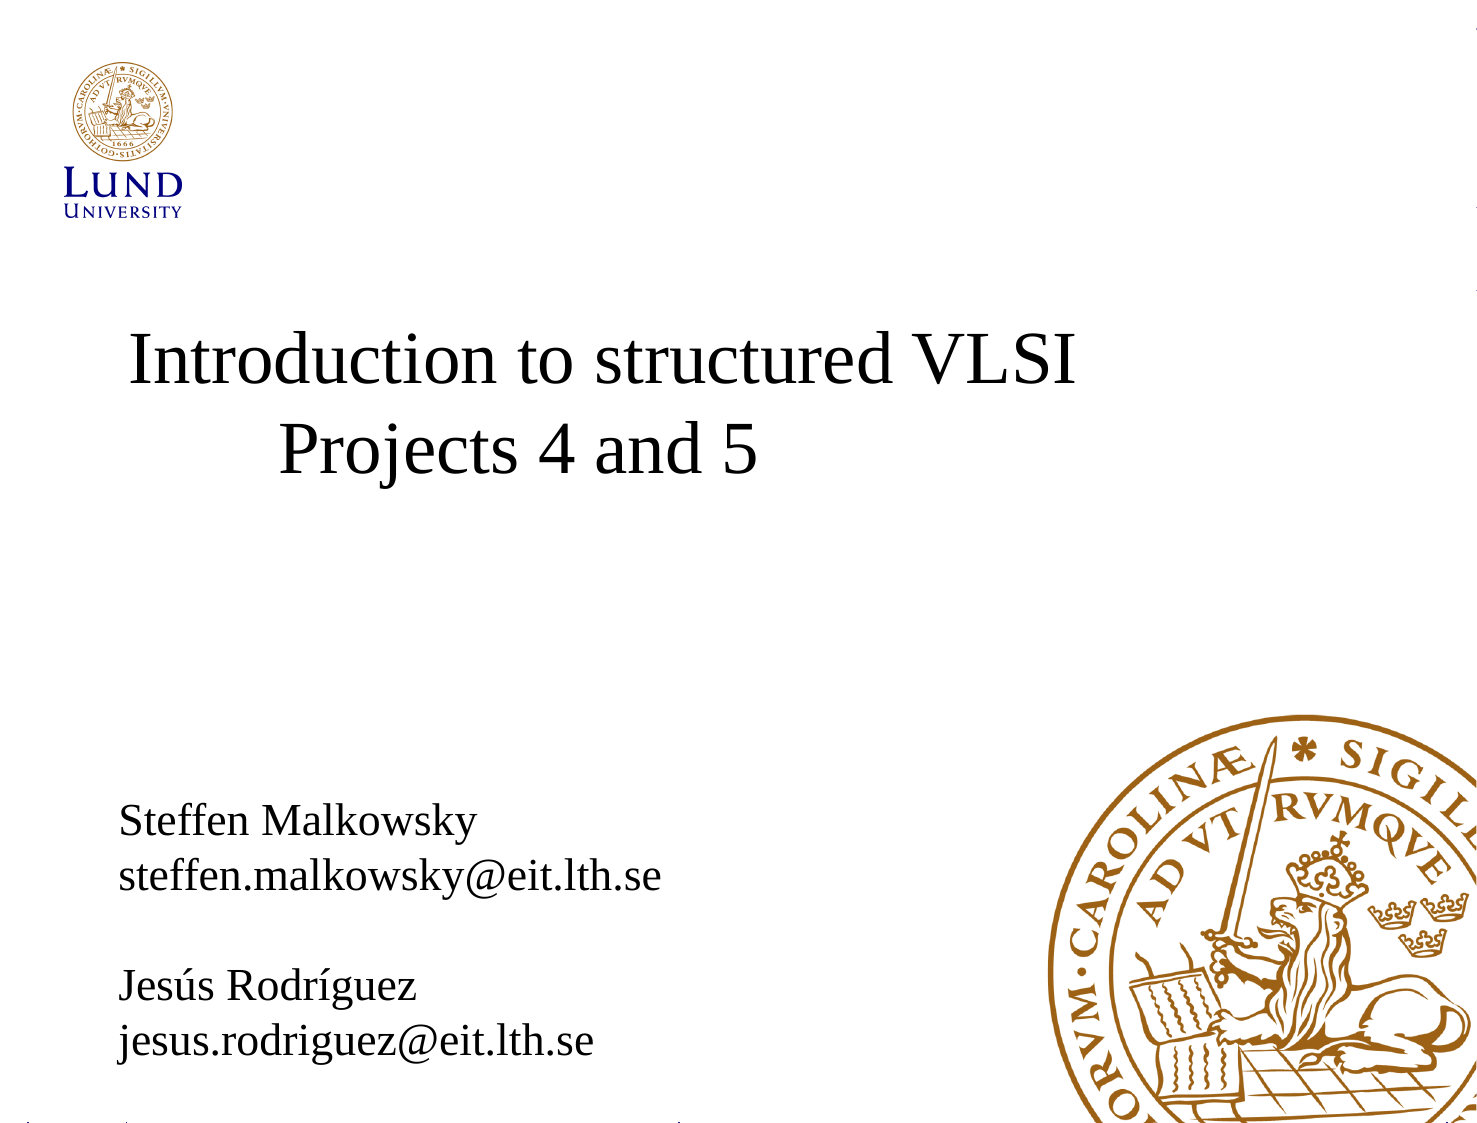

# Introduction to structured VLSI Projects 4 and 5
Steffen Malkowsky
steffen.malkowsky@eit.lth.se

Jesús Rodríguez
jesus.rodriguez@eit.lth.se